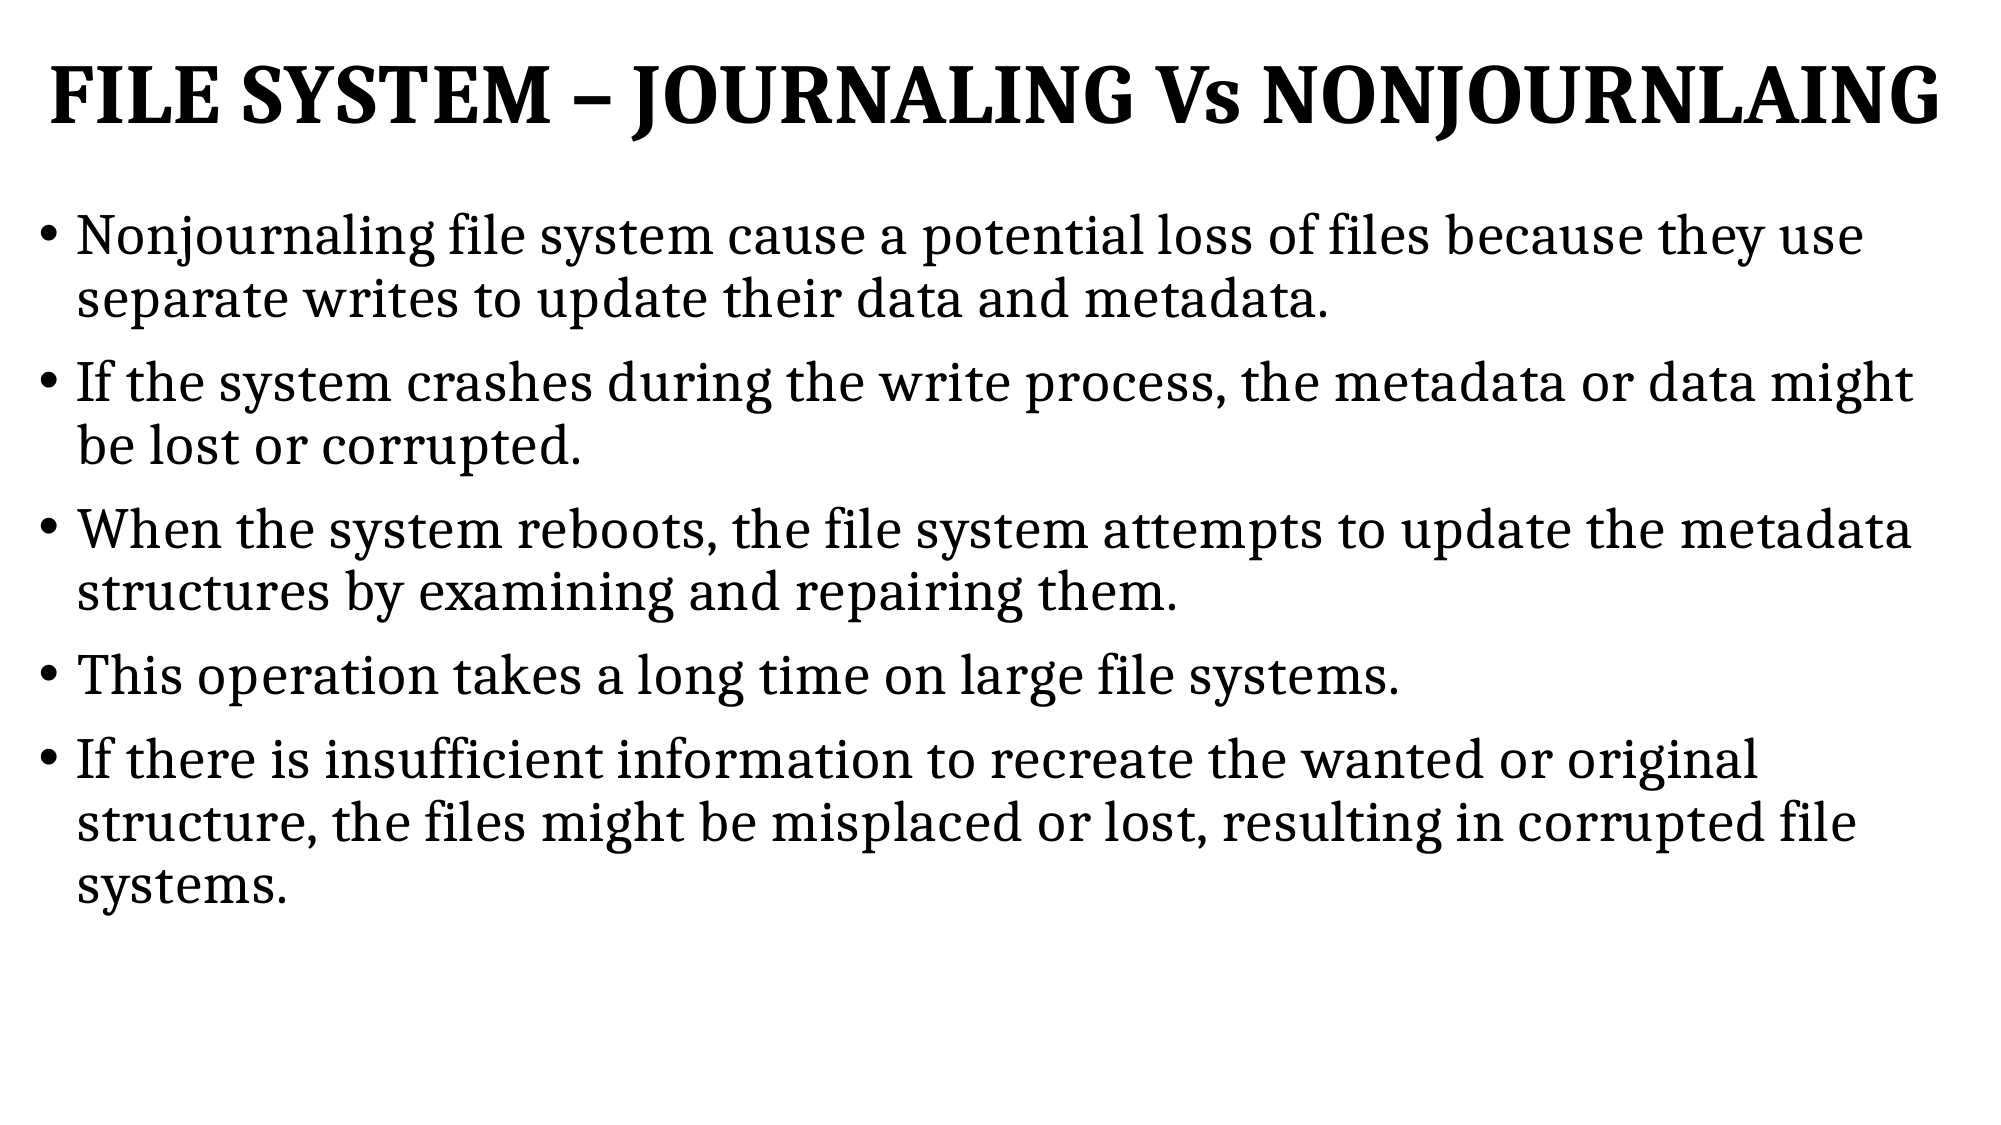

# FILE SYSTEM – JOURNALING Vs NONJOURNLAING
Nonjournaling file system cause a potential loss of files because they use separate writes to update their data and metadata.
If the system crashes during the write process, the metadata or data might be lost or corrupted.
When the system reboots, the file system attempts to update the metadata structures by examining and repairing them.
This operation takes a long time on large file systems.
If there is insufficient information to recreate the wanted or original structure, the files might be misplaced or lost, resulting in corrupted file systems.